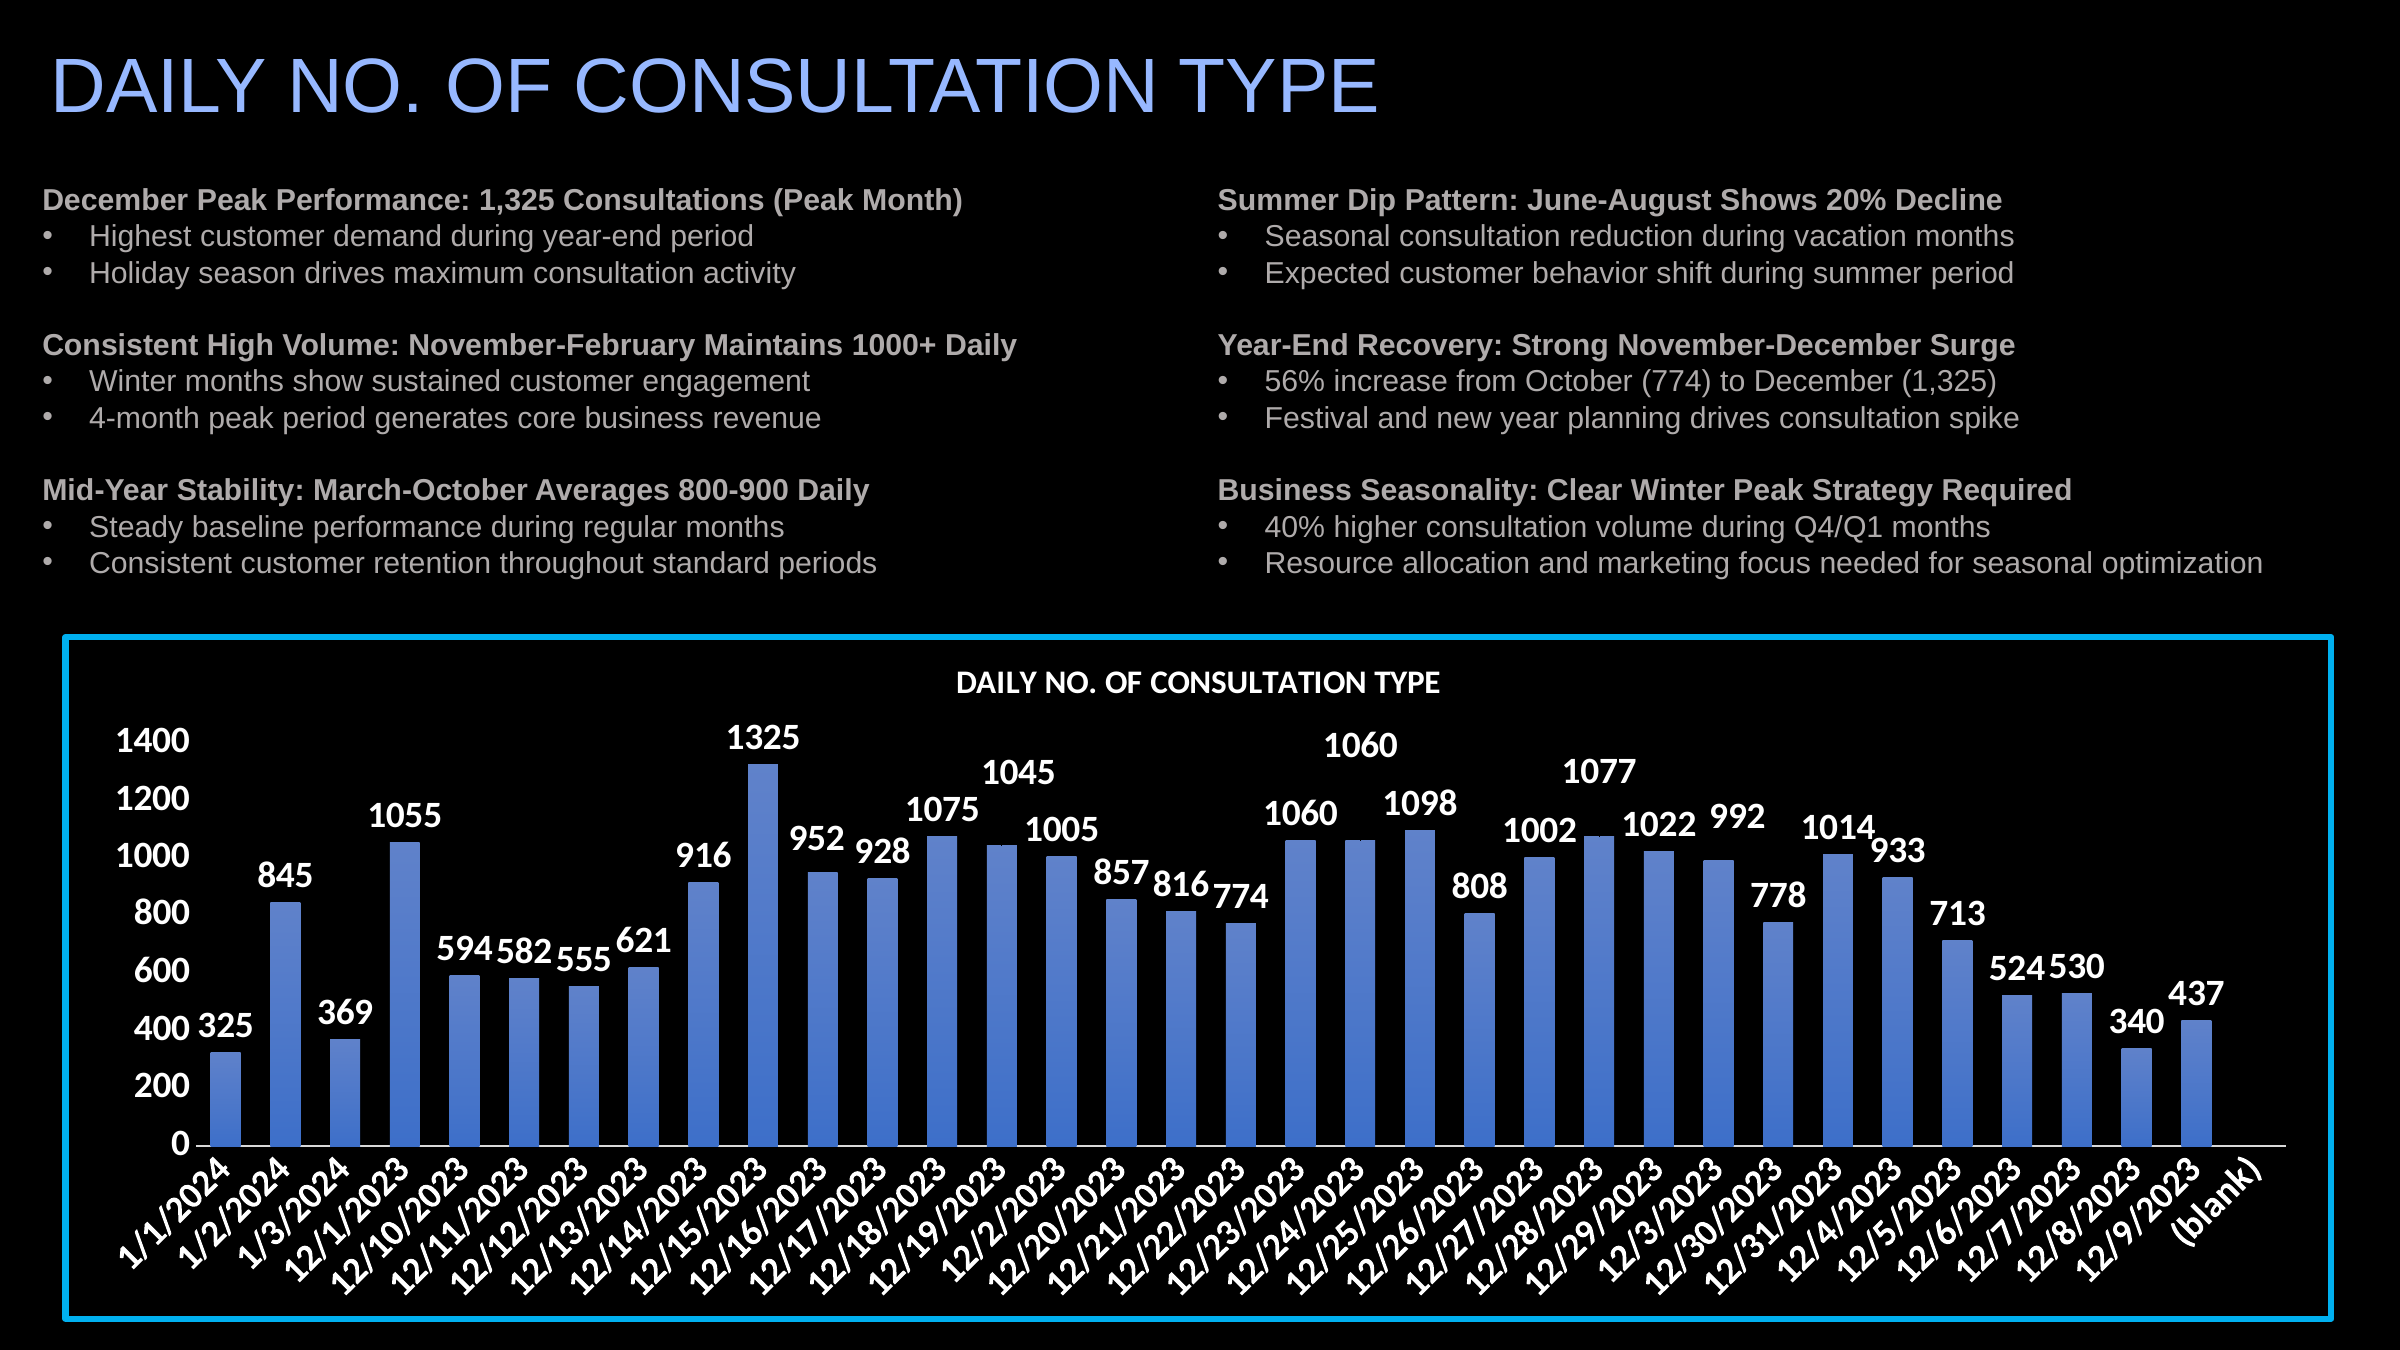

DAILY NO. OF CONSULTATION TYPE
December Peak Performance: 1,325 Consultations (Peak Month)
Highest customer demand during year-end period
Holiday season drives maximum consultation activity

Consistent High Volume: November-February Maintains 1000+ Daily
Winter months show sustained customer engagement
4-month peak period generates core business revenue

Mid-Year Stability: March-October Averages 800-900 Daily
Steady baseline performance during regular months
Consistent customer retention throughout standard periods

Summer Dip Pattern: June-August Shows 20% Decline
Seasonal consultation reduction during vacation months
Expected customer behavior shift during summer period

Year-End Recovery: Strong November-December Surge
56% increase from October (774) to December (1,325)
Festival and new year planning drives consultation spike

Business Seasonality: Clear Winter Peak Strategy Required
40% higher consultation volume during Q4/Q1 months
Resource allocation and marketing focus needed for seasonal optimization

### Chart: DAILY NO. OF CONSULTATION TYPE

| Category | Total |
|---|---|
| 1/1/2024 | 325.0 |
| 1/2/2024 | 845.0 |
| 1/3/2024 | 369.0 |
| 12/1/2023 | 1055.0 |
| 12/10/2023 | 594.0 |
| 12/11/2023 | 582.0 |
| 12/12/2023 | 555.0 |
| 12/13/2023 | 621.0 |
| 12/14/2023 | 916.0 |
| 12/15/2023 | 1325.0 |
| 12/16/2023 | 952.0 |
| 12/17/2023 | 928.0 |
| 12/18/2023 | 1075.0 |
| 12/19/2023 | 1045.0 |
| 12/2/2023 | 1005.0 |
| 12/20/2023 | 857.0 |
| 12/21/2023 | 816.0 |
| 12/22/2023 | 774.0 |
| 12/23/2023 | 1060.0 |
| 12/24/2023 | 1060.0 |
| 12/25/2023 | 1098.0 |
| 12/26/2023 | 808.0 |
| 12/27/2023 | 1002.0 |
| 12/28/2023 | 1077.0 |
| 12/29/2023 | 1022.0 |
| 12/3/2023 | 992.0 |
| 12/30/2023 | 778.0 |
| 12/31/2023 | 1014.0 |
| 12/4/2023 | 933.0 |
| 12/5/2023 | 713.0 |
| 12/6/2023 | 524.0 |
| 12/7/2023 | 530.0 |
| 12/8/2023 | 340.0 |
| 12/9/2023 | 437.0 |
| (blank) | None |